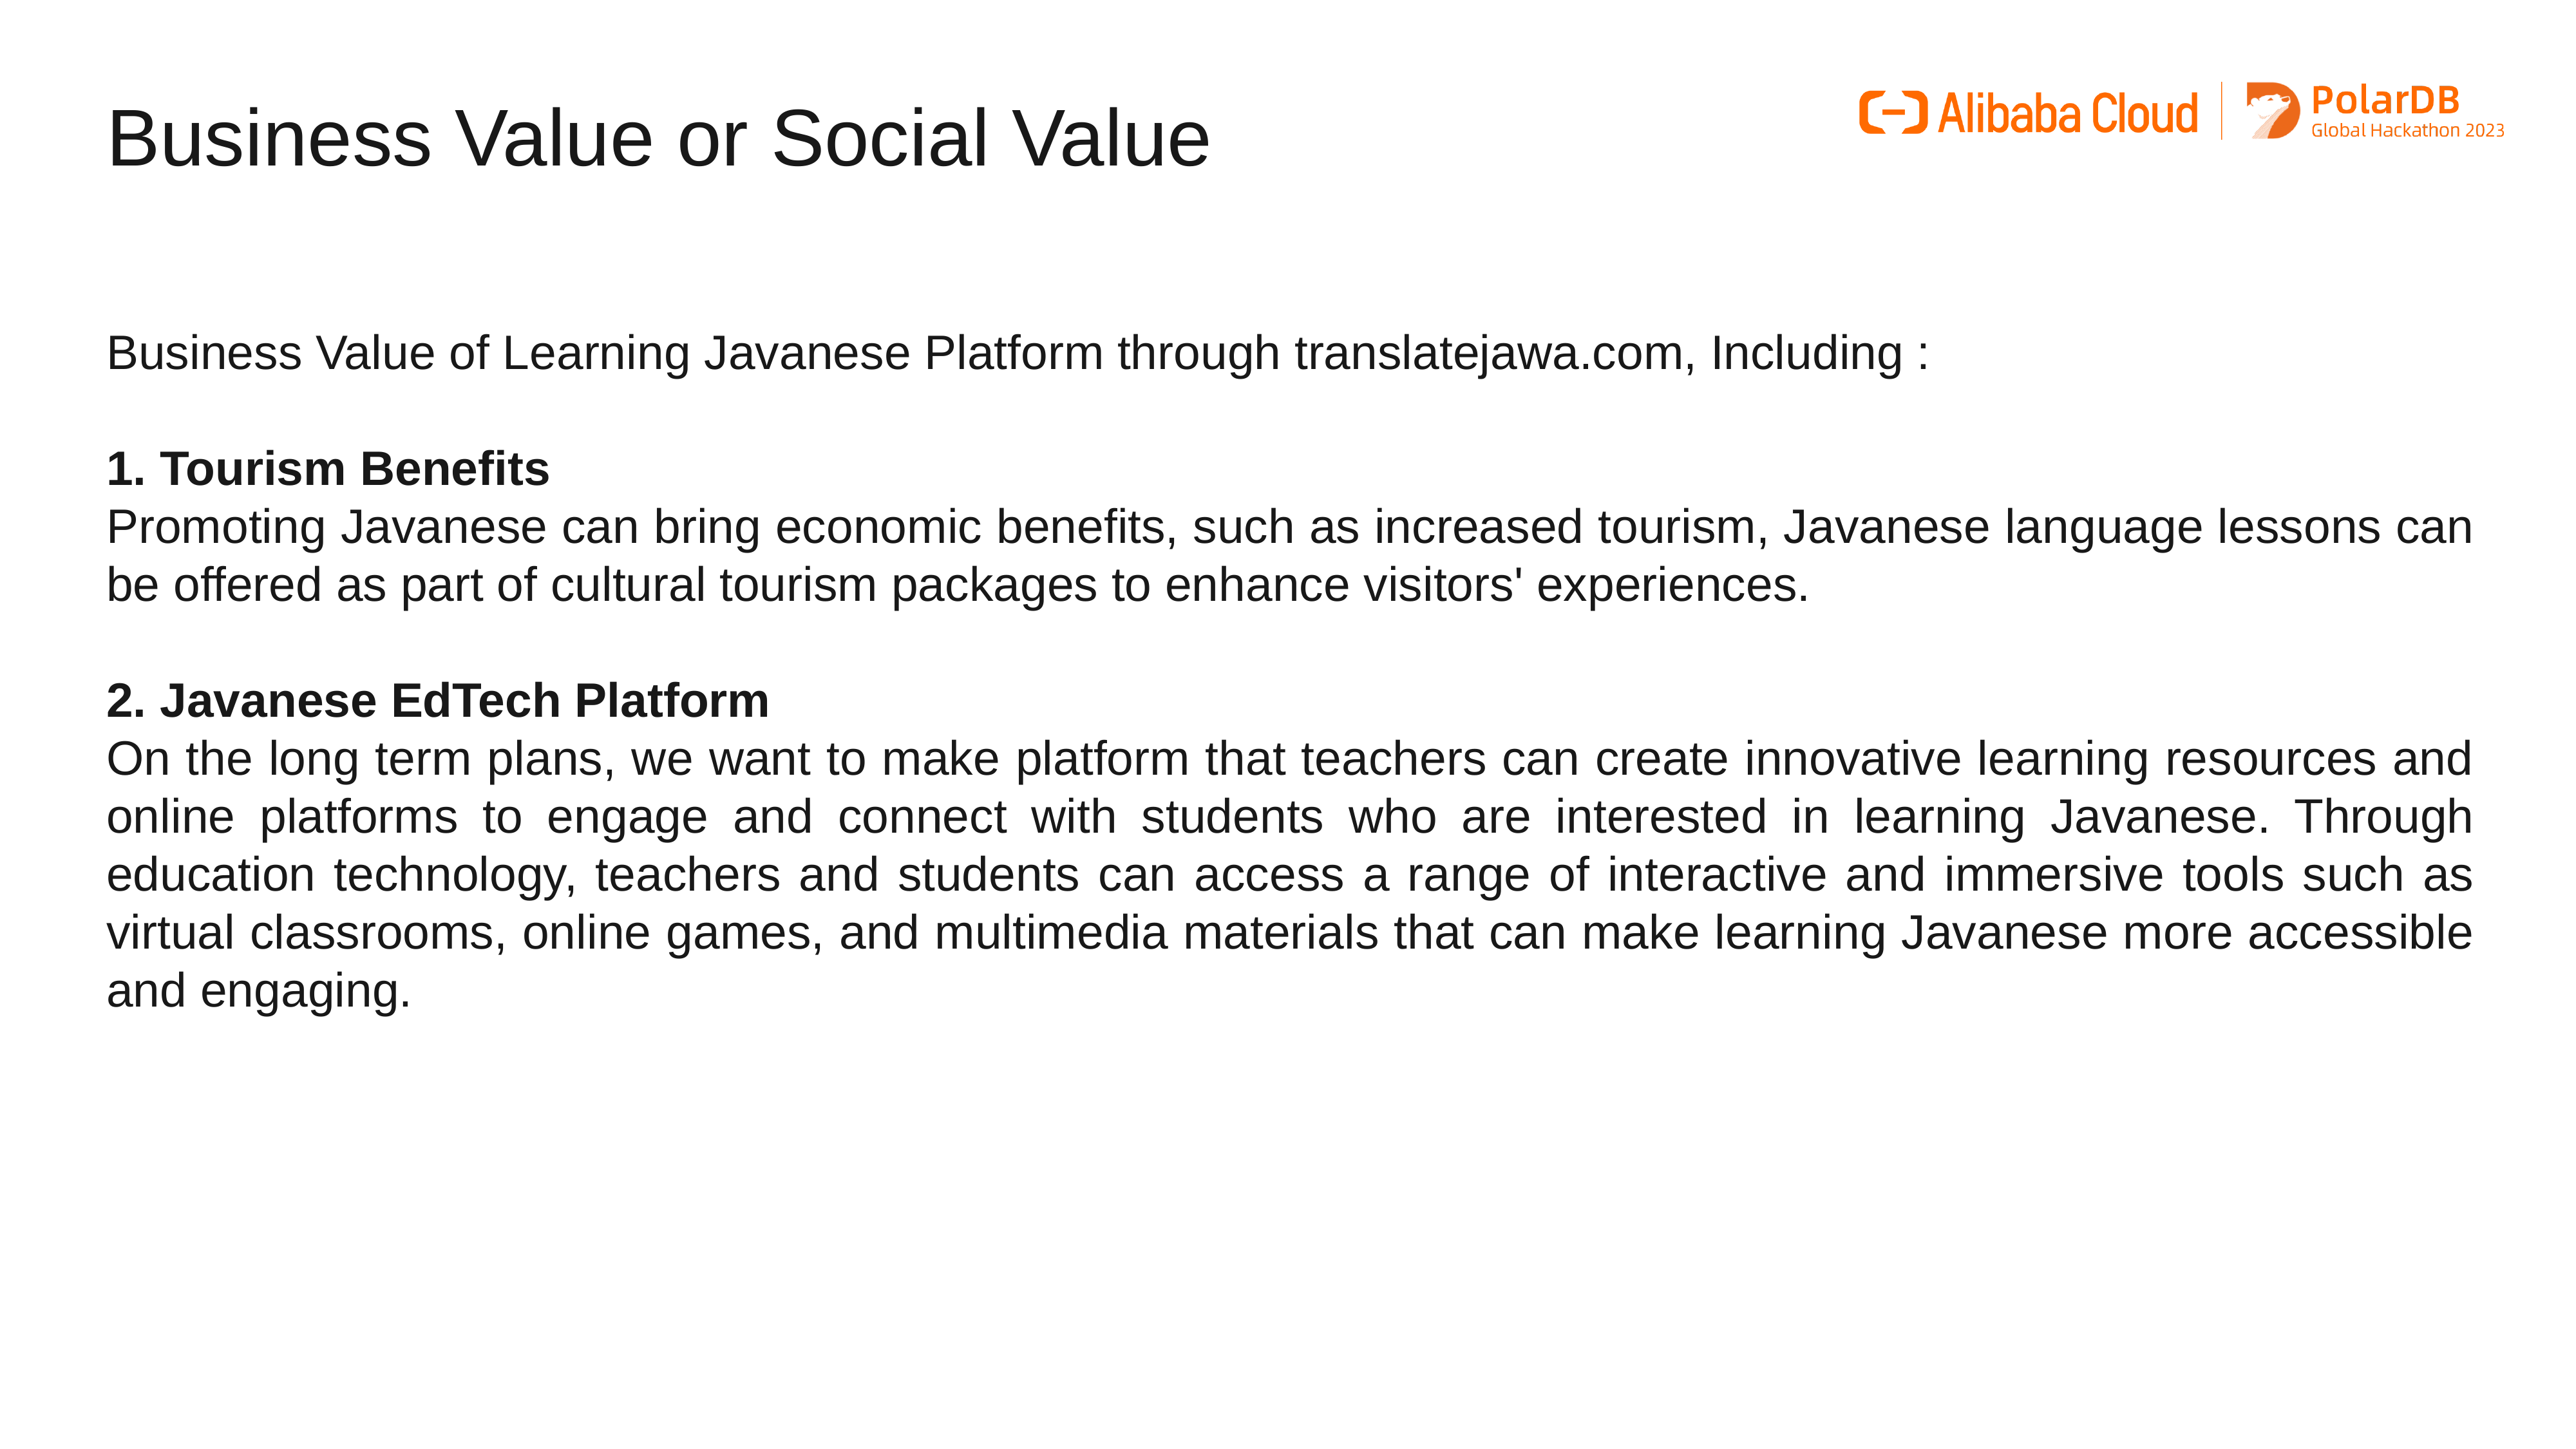

Business Value or Social Value

Business Value of Learning Javanese Platform through translatejawa.com, Including :

1. Tourism Benefits
Promoting Javanese can bring economic benefits, such as increased tourism, Javanese language lessons can be offered as part of cultural tourism packages to enhance visitors' experiences.

2. Javanese EdTech Platform
On the long term plans, we want to make platform that teachers can create innovative learning resources and online platforms to engage and connect with students who are interested in learning Javanese. Through education technology, teachers and students can access a range of interactive and immersive tools such as virtual classrooms, online games, and multimedia materials that can make learning Javanese more accessible and engaging.